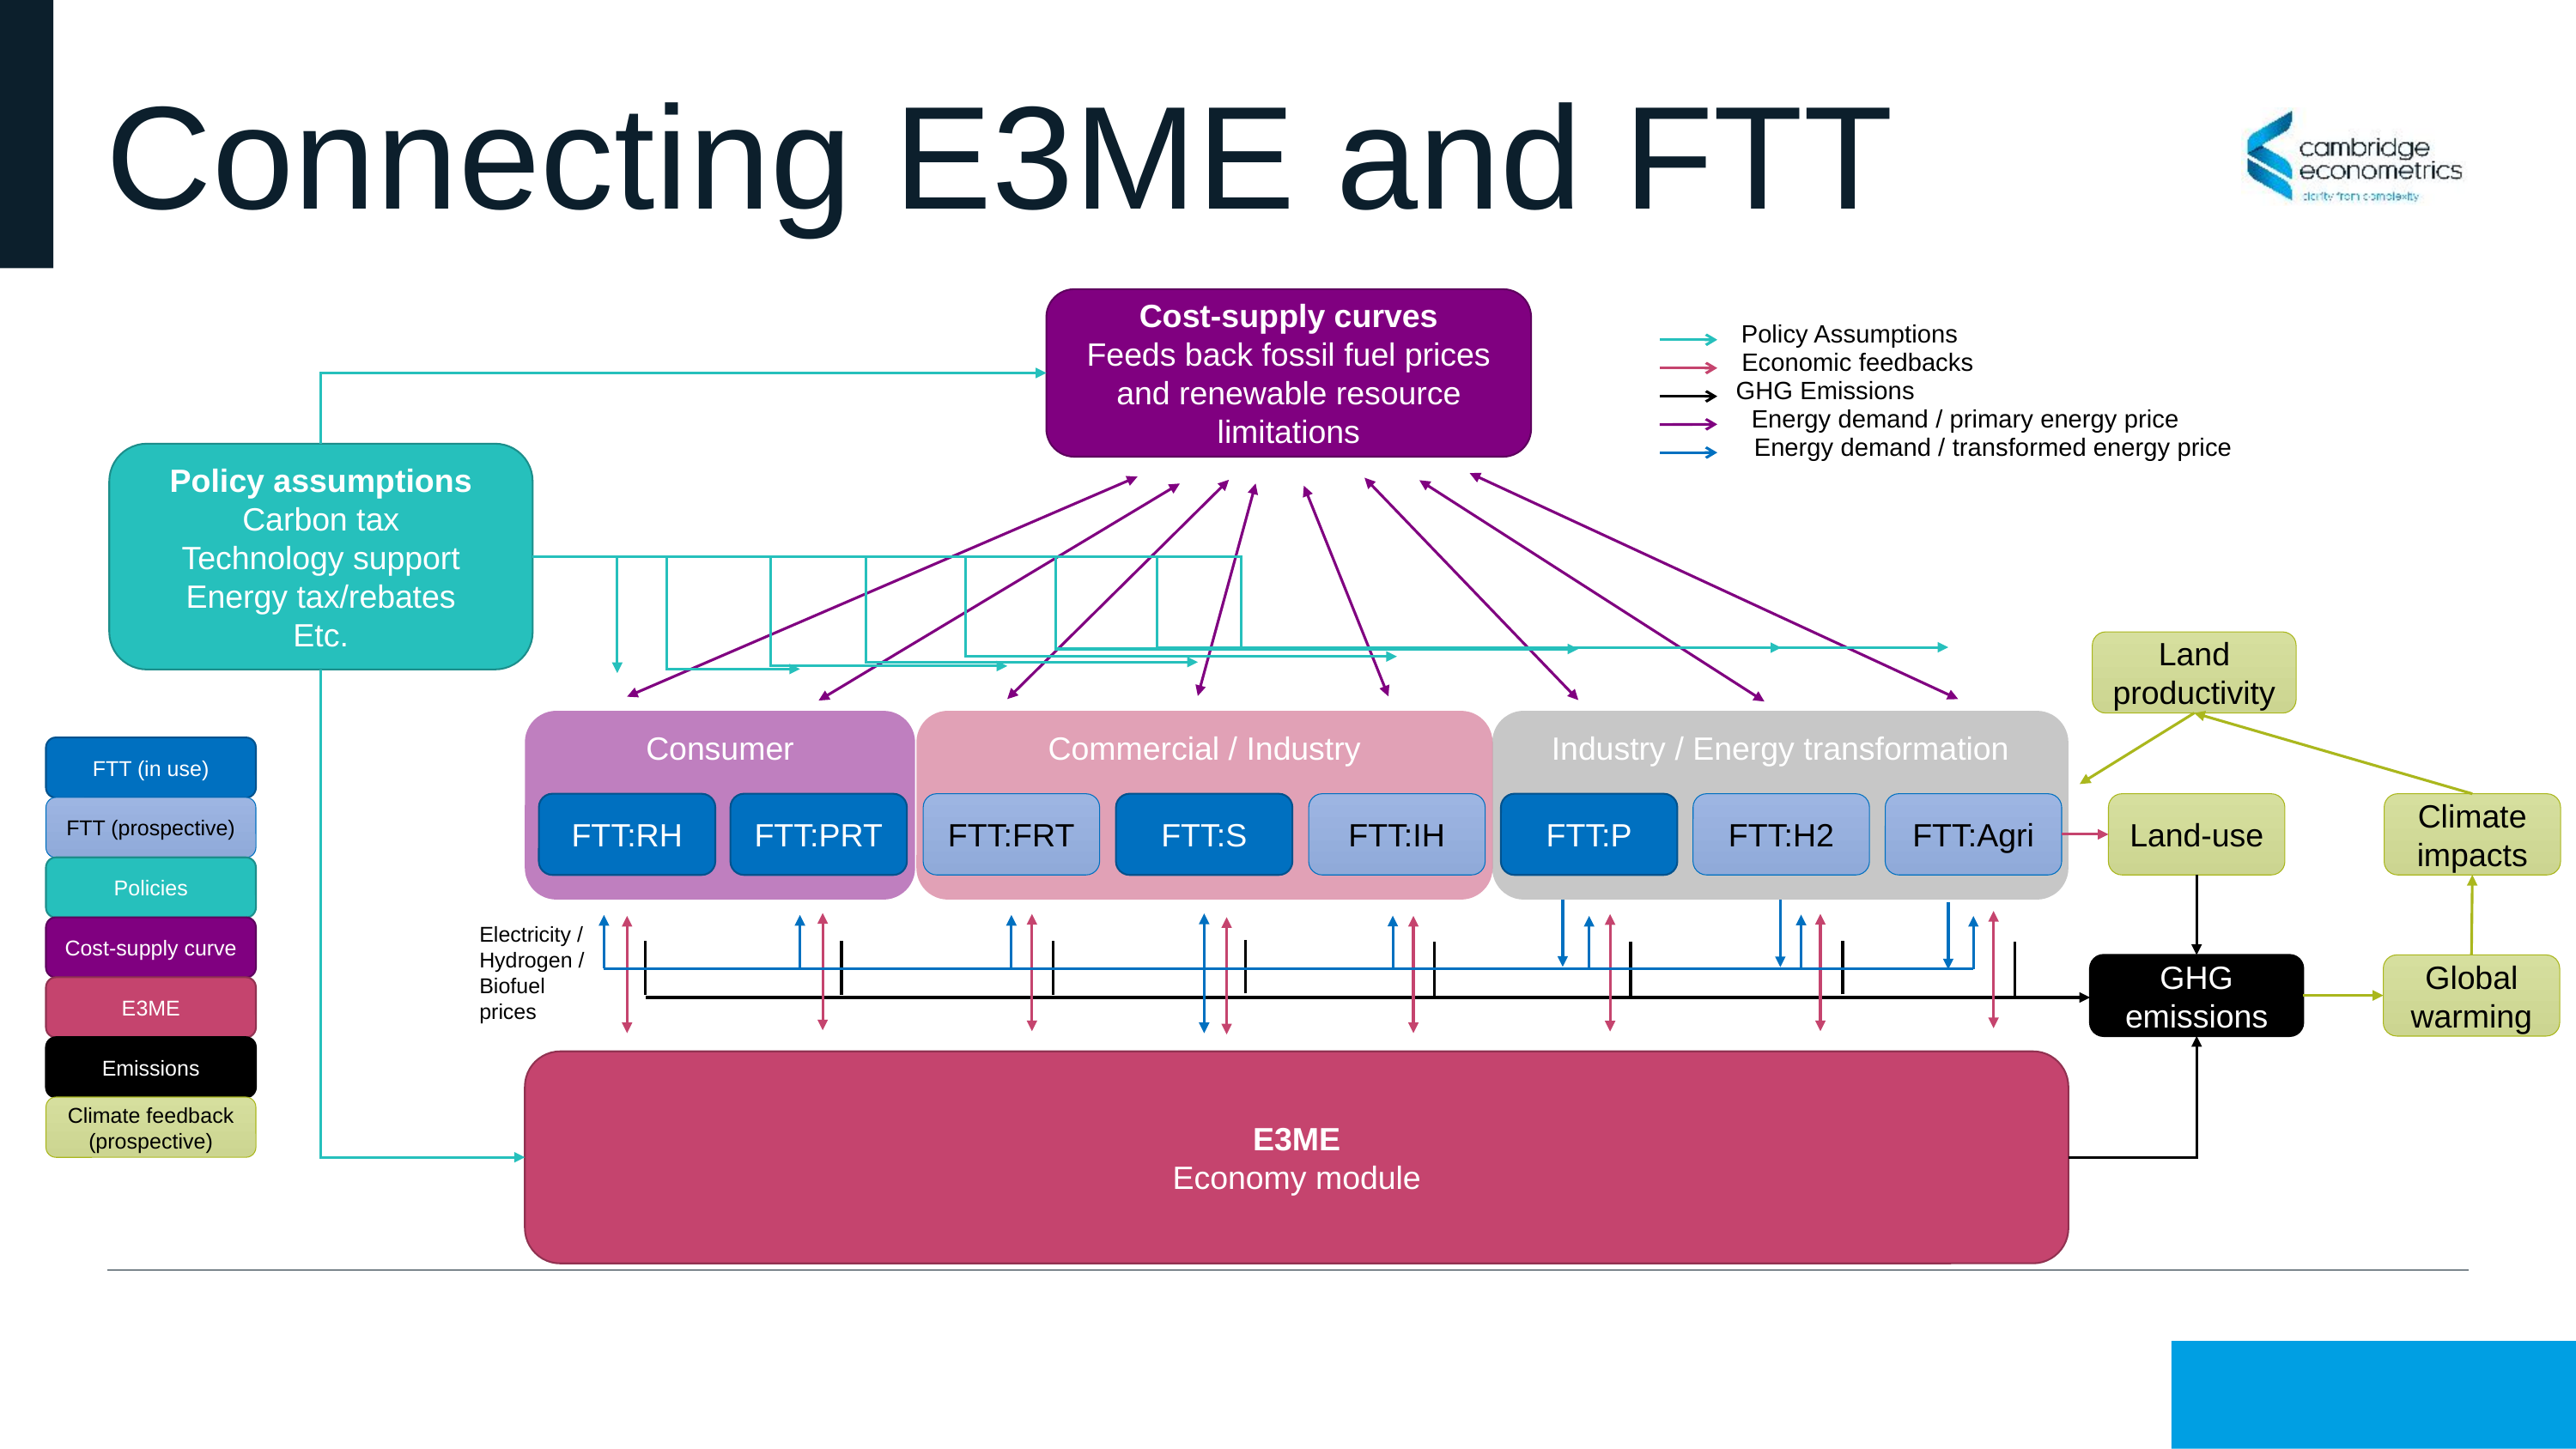

# Connecting E3ME and FTT
Cost-supply curves
Feeds back fossil fuel prices and renewable resource limitations
Policy Assumptions
Economic feedbacks
GHG Emissions
Energy demand / primary energy price
Energy demand / transformed energy price
Policy assumptions
Carbon tax
Technology support
Energy tax/rebates
Etc.
Land productivity
Consumer

Commercial / Industry

Industry / Energy transformation

FTT:RH
FTT:PRT
FTT:FRT
FTT:S
FTT:IH
FTT:Agri
FTT:H2
FTT:P
FTT (in use)
FTT (prospective)
Policies
Cost-supply curve
E3ME
Emissions
Climate feedback (prospective)
Land-use
Climate impacts
Electricity /
Hydrogen /
Biofuel
prices
Global warming
GHG emissions
E3ME
Economy module